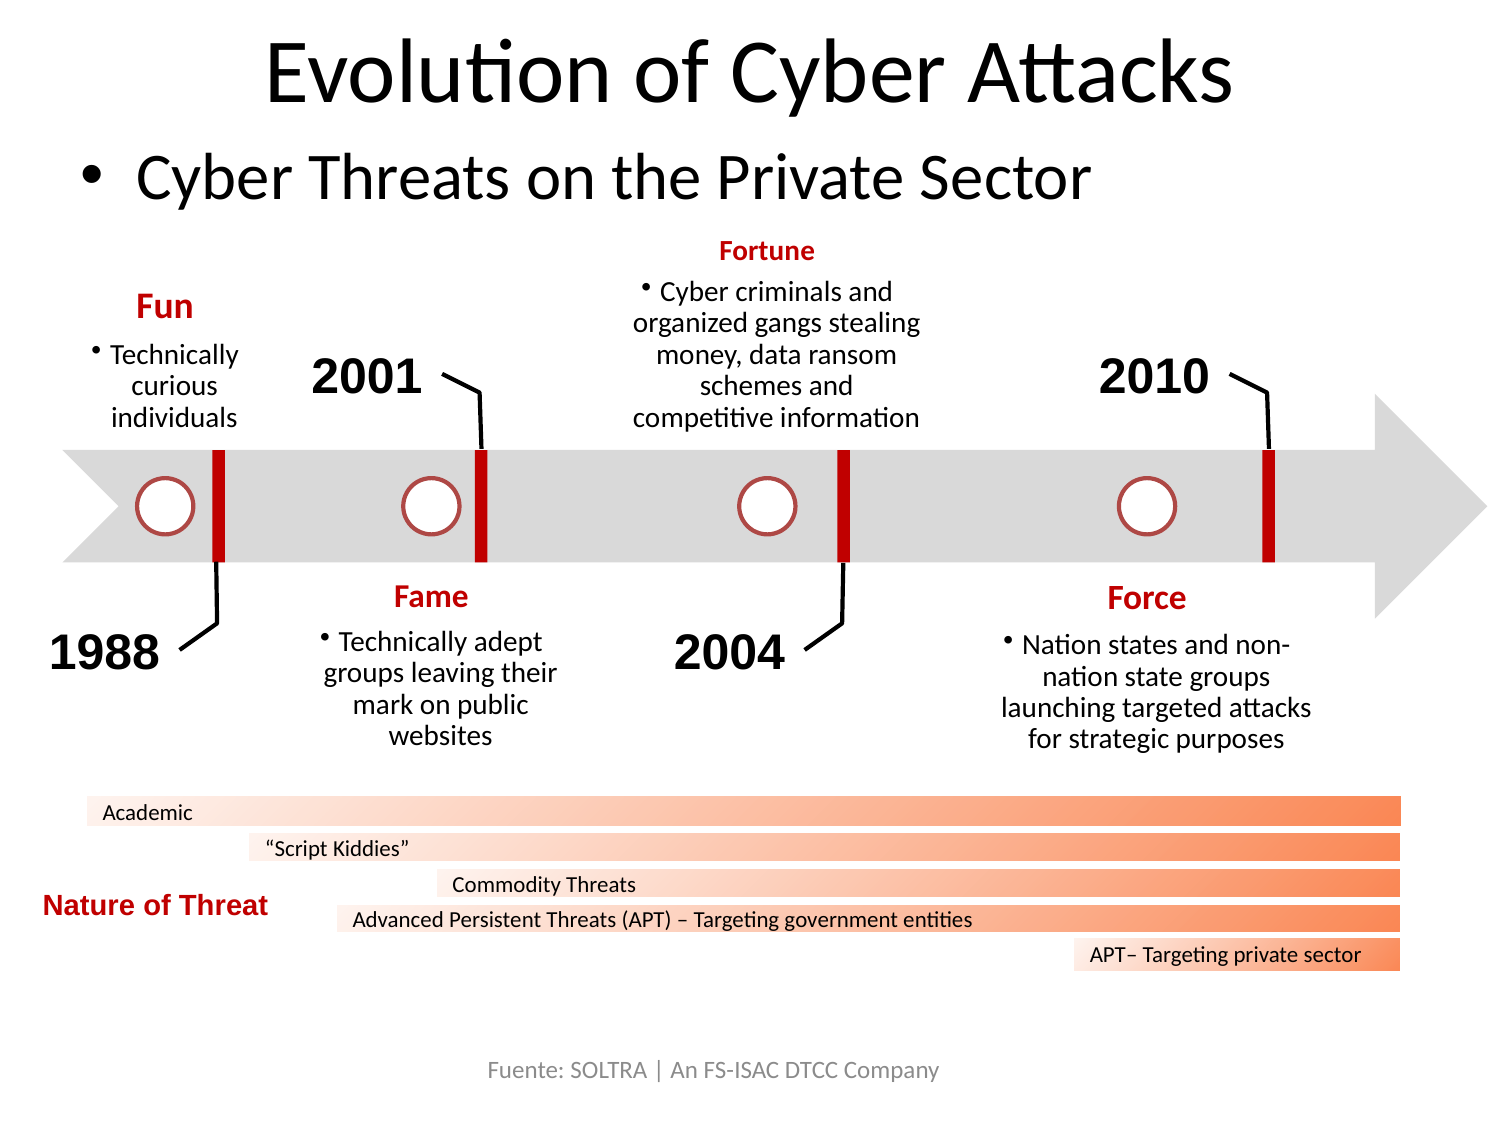

# Evolution of Cyber Attacks
Cyber Threats on the Private Sector
Fun
Technically curious individuals
Fame
Technically adept groups leaving their mark on public websites
Fortune
Cyber criminals and organized gangs stealing money, data ransom schemes and competitive information
Force
Nation states and non-nation state groups launching targeted attacks for strategic purposes
2001
2010

1988
2004
Academic
“Script Kiddies”
Commodity Threats
Nature of Threat
Advanced Persistent Threats (APT) – Targeting government entities
APT– Targeting private sector

Fuente: SOLTRA | An FS-ISAC DTCC Company
TLP WHITE